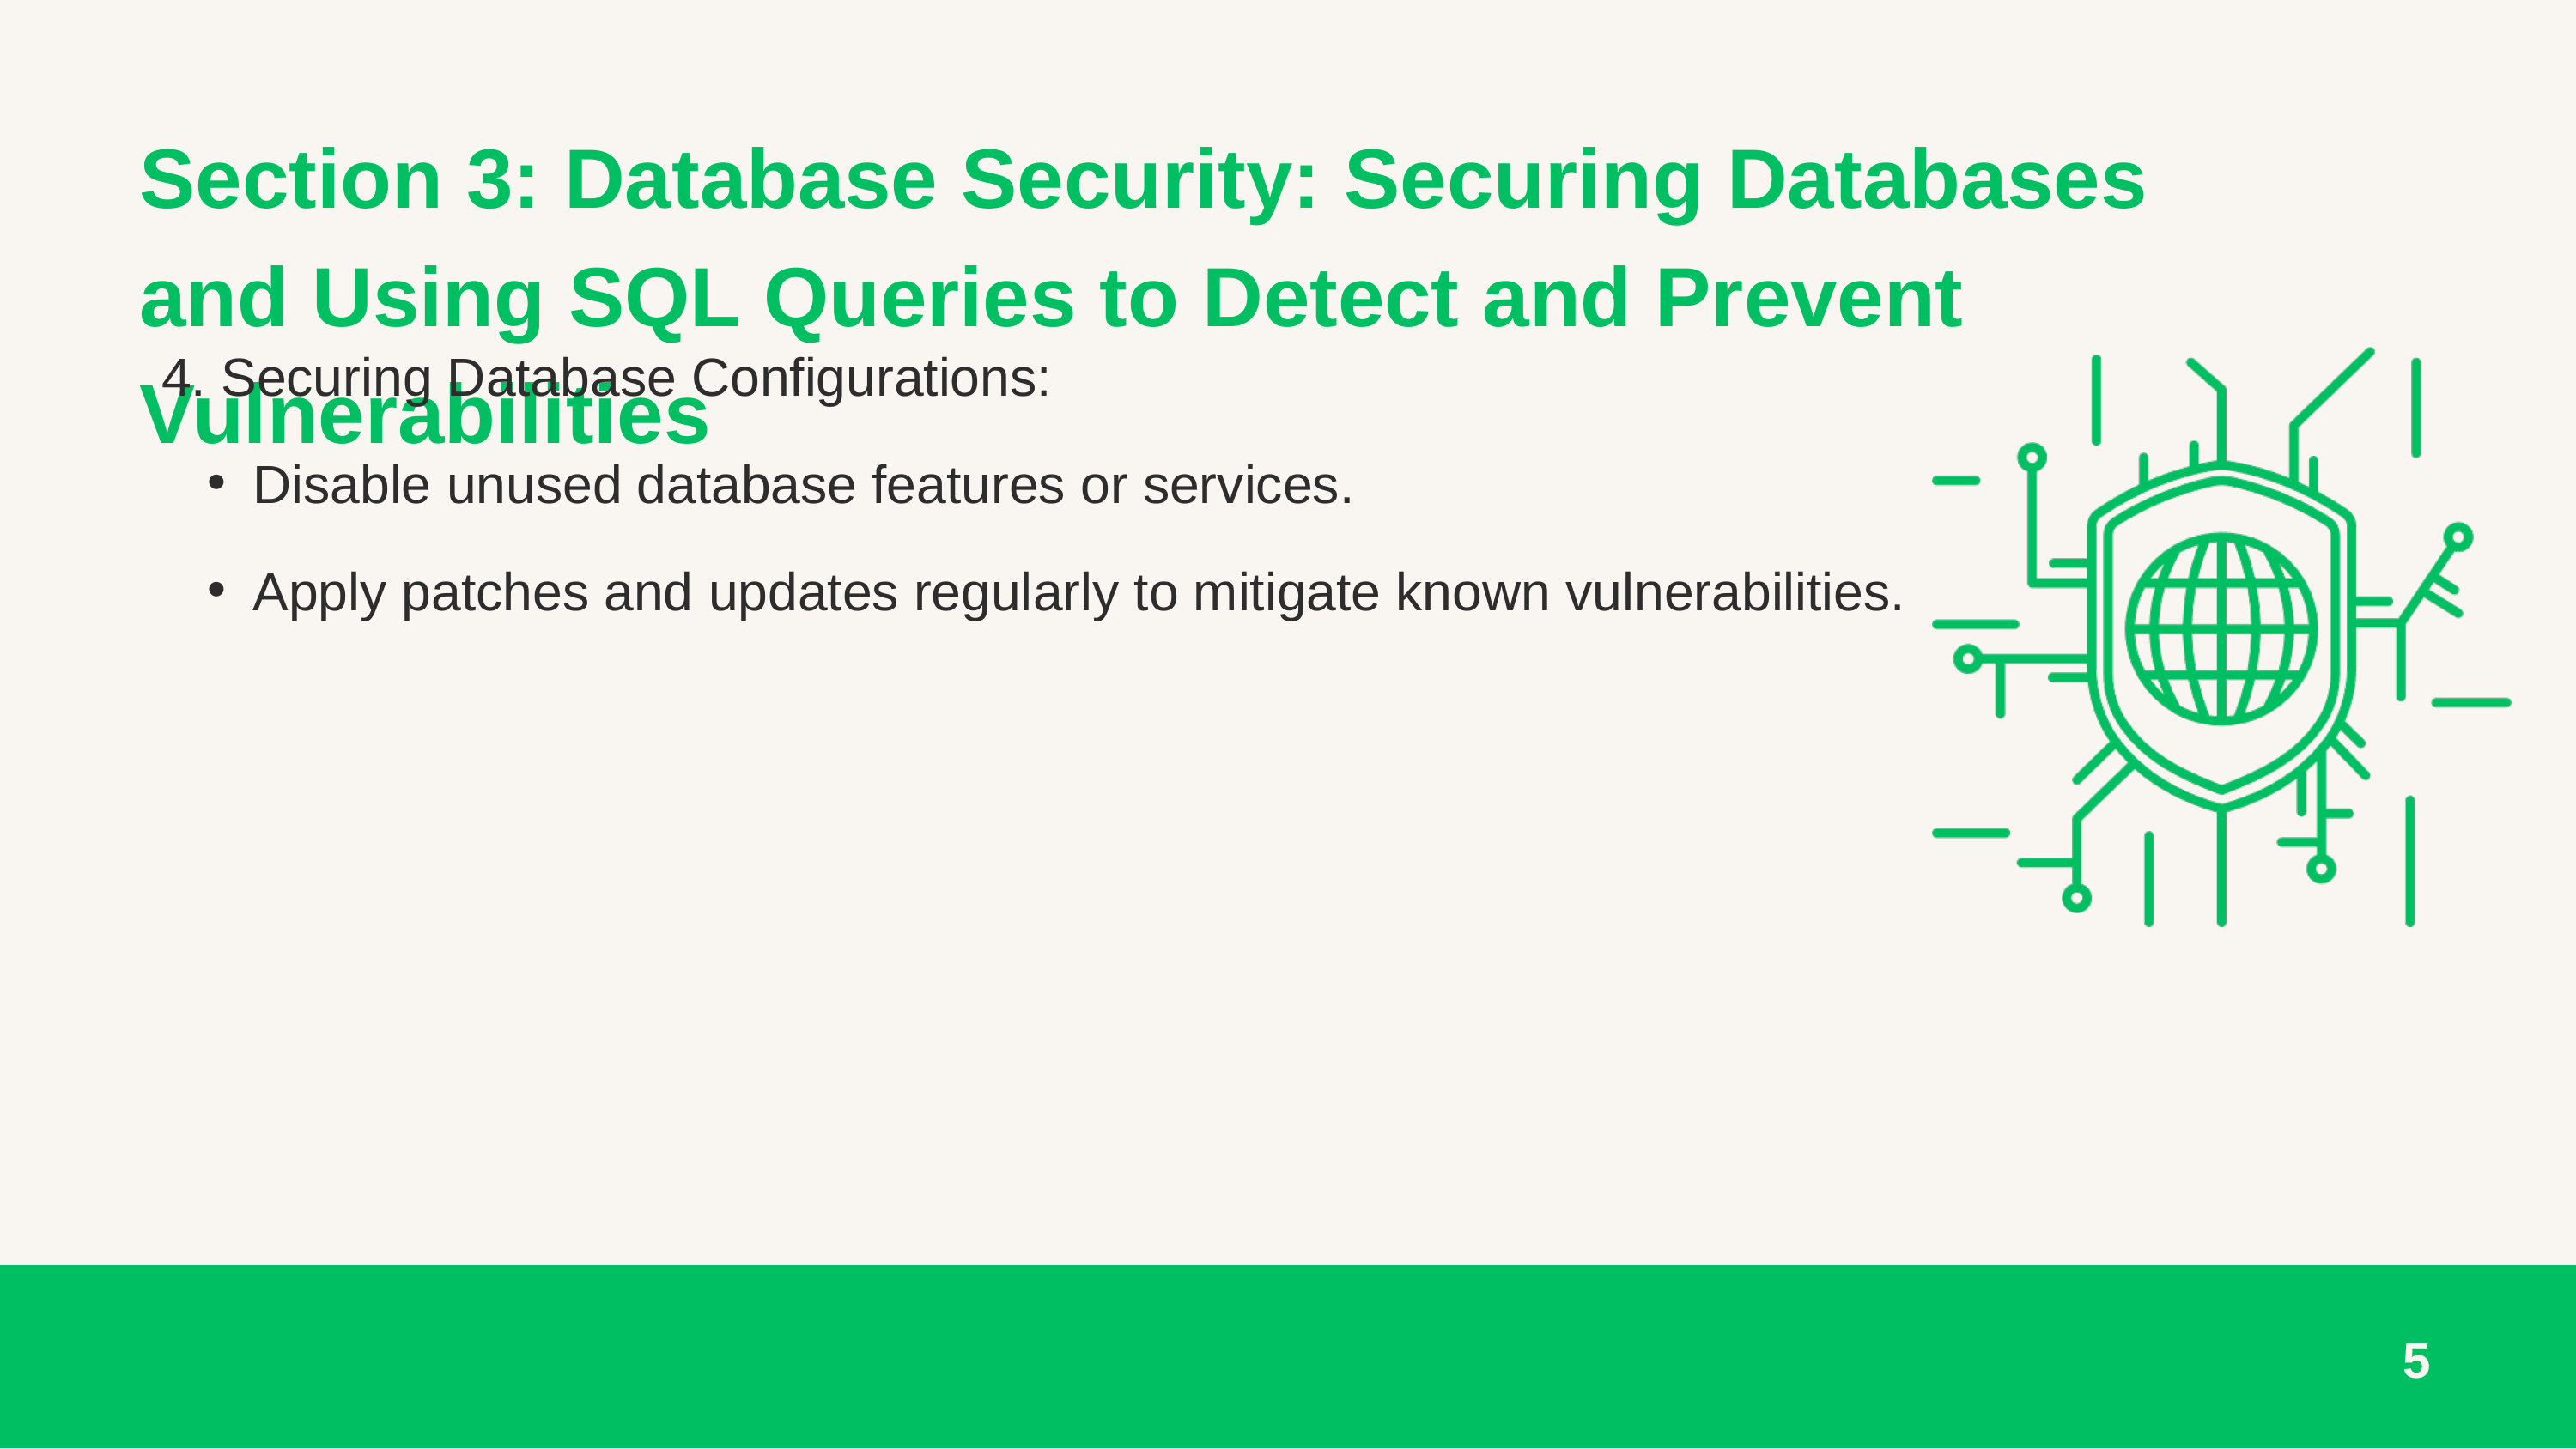

Section 3: Database Security: Securing Databases and Using SQL Queries to Detect and Prevent Vulnerabilities
4. Securing Database Configurations:
Disable unused database features or services.
Apply patches and updates regularly to mitigate known vulnerabilities.

5